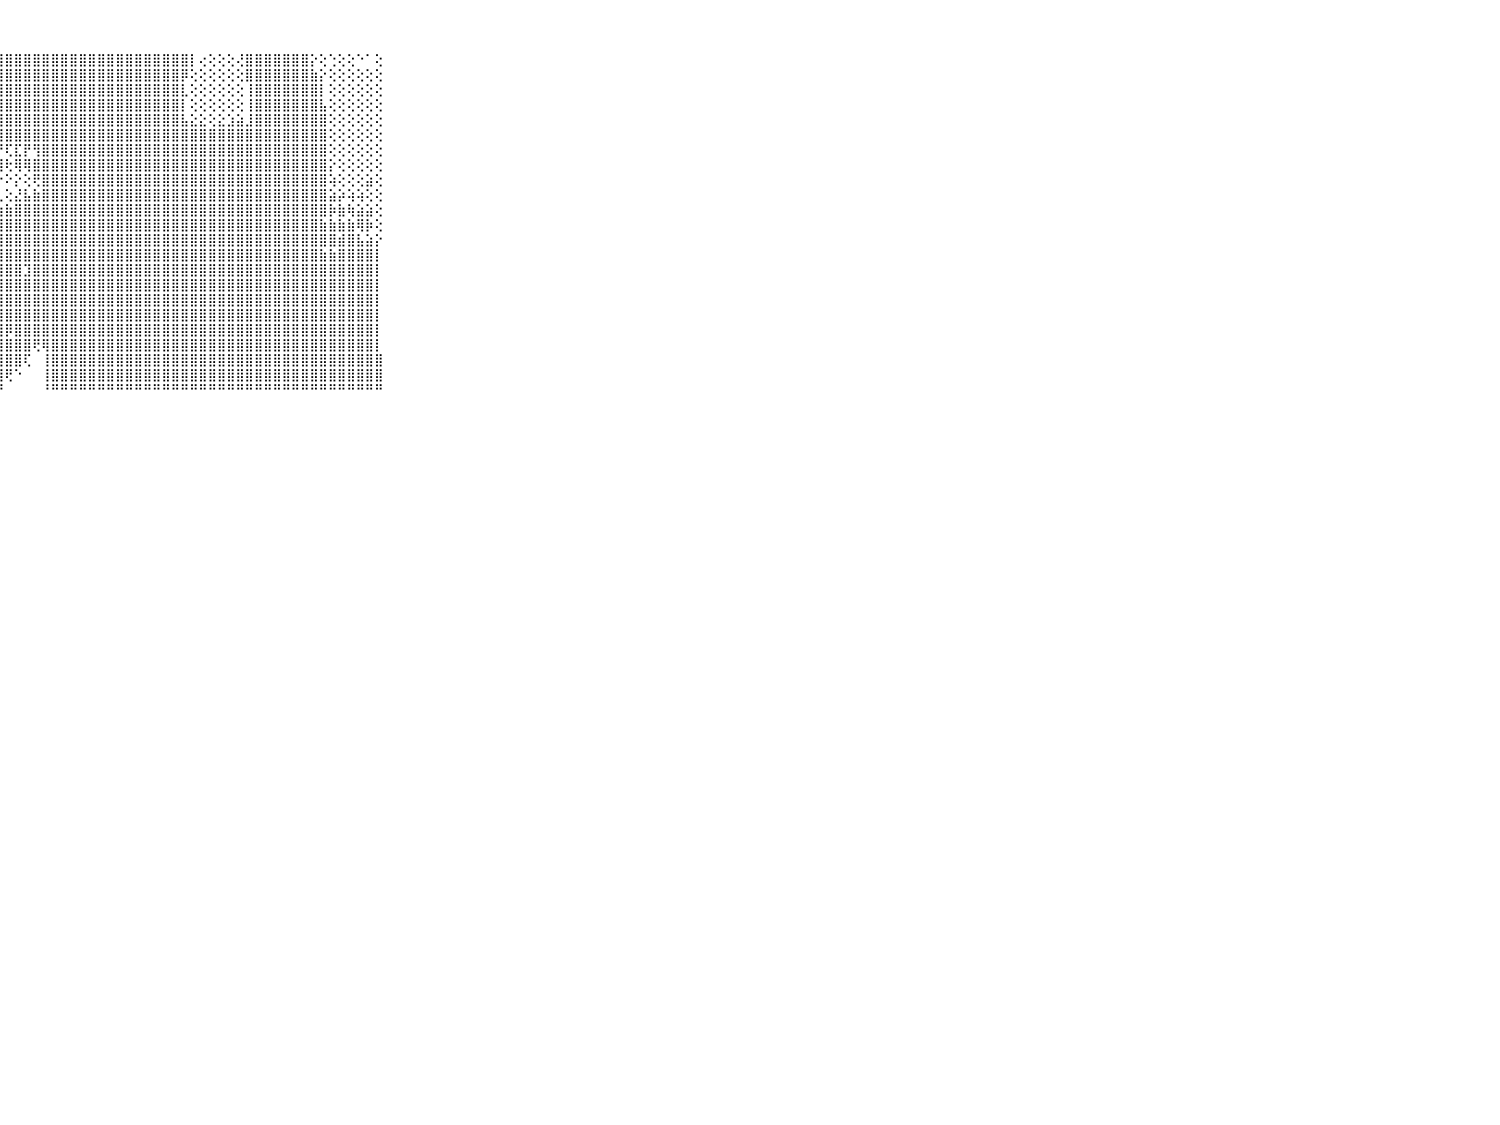

⠀⠀⠀⠀⠀⠀⠀⠀⠀⠀⠀⣿⣿⣿⣿⣿⣿⣿⣿⣿⣿⣿⣿⣿⣿⣿⣿⣿⣿⣿⣿⣿⣿⣿⣿⣿⣿⣿⣿⣿⣿⣿⣿⣿⣿⣿⣿⣿⡇⢔⢕⢕⢕⢜⣿⣿⣿⣿⣿⣿⣿⡕⢕⢑⢕⢕⠑⠁⢕⠀⠀⠀⠀⠀⠀⠀⠀⠀⠀⠀⠀
⠀⠀⠀⠀⠀⠀⠀⠀⠀⠀⠀⣿⣿⣿⣿⣿⣿⣿⣿⣿⣿⣿⣿⣿⣿⣿⣿⣿⣿⣿⣿⣿⣿⣿⣿⣿⣿⣿⣿⣿⣿⣿⣿⣿⣿⣿⣿⡿⢕⢕⢕⢕⢕⢕⣿⣿⣿⣿⣿⣿⣿⣷⡕⢕⢕⢕⢕⢕⢕⠀⠀⠀⠀⠀⠀⠀⠀⠀⠀⠀⠀
⠀⠀⠀⠀⠀⠀⠀⠀⠀⠀⠀⣿⣿⣿⣿⣿⣿⣿⣿⣿⣿⣿⣿⣿⣿⣿⣿⣿⣿⣿⣿⣿⣿⣿⣿⣿⣿⣿⣿⣿⣿⣿⣿⣿⣿⣿⣿⣇⢕⢕⢕⢕⢕⢕⢸⣿⣿⣿⣿⣿⣿⣿⡇⢕⢕⢕⢕⢕⢕⠀⠀⠀⠀⠀⠀⠀⠀⠀⠀⠀⠀
⠀⠀⠀⠀⠀⠀⠀⠀⠀⠀⠀⣿⣿⣿⣿⣿⣿⣿⣿⣿⣿⣿⣿⣿⣿⣿⣿⣿⣿⣿⣿⣿⣿⣿⣿⣿⣿⣿⣿⣿⣿⣿⣿⣿⣿⣿⣿⡇⢕⢕⢕⢕⢕⢕⢸⣿⣿⣿⣿⣿⣿⣿⣧⢕⢕⢕⢕⢕⢕⠀⠀⠀⠀⠀⠀⠀⠀⠀⠀⠀⠀
⠀⠀⠀⠀⠀⠀⠀⠀⠀⠀⠀⣿⣿⣿⣿⣿⣿⣿⣿⣿⣿⣿⣿⣿⣿⣿⣿⣿⣿⣿⣿⣿⣿⣿⣿⣿⣿⣿⣿⣿⣿⣿⣿⣿⣿⣿⣿⣧⣕⣕⢕⣕⣱⣵⣸⣿⣿⣿⣿⣿⣿⣿⣿⢕⢕⢕⢕⢕⢕⠀⠀⠀⠀⠀⠀⠀⠀⠀⠀⠀⠀
⠀⠀⠀⠀⠀⠀⠀⠀⠀⠀⠀⣿⣿⣿⣿⣿⣿⣿⣿⣿⢿⢟⢟⠛⠟⢟⢟⢻⣿⣿⣿⣿⣿⣿⣿⣿⣿⣿⣿⣿⣿⣿⣿⣿⣿⣿⣿⣿⣿⣿⣿⣿⣿⣿⣿⣿⣿⣿⣿⣿⣿⣿⣿⢕⢕⢕⢕⢕⢕⠀⠀⠀⠀⠀⠀⠀⠀⠀⠀⠀⠀
⠀⠀⠀⠀⠀⠀⠀⠀⠀⠀⠀⣿⣿⣿⣿⣿⣿⡟⠟⠕⠁⠑⢁⡀⢰⢕⢕⡜⢏⣏⡟⢻⣿⣿⣿⣿⣿⣿⣿⣿⣿⣿⣿⣿⣿⣿⣿⣿⣿⣿⣿⣿⣿⣿⣿⣿⣿⣿⣿⣿⣿⣿⣿⢕⢕⢕⢕⢕⢕⠀⠀⠀⠀⠀⠀⠀⠀⠀⠀⠀⠀
⠀⠀⠀⠀⠀⠀⠀⠀⠀⠀⠀⣿⣿⣿⣿⡿⢇⢔⢕⢑⢔⢅⢅⢸⡝⣵⣵⣿⢗⢿⢿⣿⣿⣿⣿⣿⣿⣿⣿⣿⣿⣿⣿⣿⣿⣿⣿⣿⣿⣿⣿⣿⣿⣿⣿⣿⣿⣿⣿⣿⣿⣿⣿⡕⢕⢕⢕⢕⢕⠀⠀⠀⠀⠀⠀⠀⠀⠀⠀⠀⠀
⠀⠀⠀⠀⠀⠀⠀⠀⠀⠀⠀⣿⣿⣿⡇⢕⣵⡇⢕⢱⡧⡕⢿⢞⠟⠇⠑⠑⠕⡕⢕⢟⣿⣿⣿⣿⣿⣿⣿⣿⣿⣿⣿⣿⣿⣿⣿⣿⣿⣿⣿⣿⣿⣿⣿⣿⣿⣿⣿⣿⣿⣿⣿⢵⢕⢕⢕⣵⢕⠀⠀⠀⠀⠀⠀⠀⠀⠀⠀⠀⠀
⠀⠀⠀⠀⠀⠀⠀⠀⠀⠀⠀⣿⣿⣿⡇⢜⢿⣧⣼⣕⢕⢕⣕⡔⢔⢄⢐⢄⢕⣜⣧⣷⣿⣿⣿⣿⣿⣿⣿⣿⣿⣿⣿⣿⣿⣿⣿⣿⣿⣿⣿⣿⣿⣿⣿⣿⣿⣿⣿⣿⣿⣿⣿⣵⡵⢵⢵⢕⢕⠀⠀⠀⠀⠀⠀⠀⠀⠀⠀⠀⠀
⠀⠀⠀⠀⠀⠀⠀⠀⠀⠀⠀⣿⣿⣿⡇⢕⢕⢜⣿⣿⣿⣿⣿⣿⣿⣿⣷⣵⣷⣿⣿⣿⣿⣿⣿⣿⣿⣿⣿⣿⣿⣿⣿⣿⣿⣿⣿⣿⣿⣿⣿⣿⣿⣿⣿⣿⣿⣿⣿⣿⣿⣿⣿⡷⣷⢷⣵⣵⢕⠀⠀⠀⠀⠀⠀⠀⠀⠀⠀⠀⠀
⠀⠀⠀⠀⠀⠀⠀⠀⠀⠀⠀⣿⣿⣿⡇⠕⢱⣺⣿⣿⣿⣿⣿⣿⣿⣿⣿⣿⣿⣿⣿⣿⣿⣿⣿⣿⣿⣿⣿⣿⣿⣿⣿⣿⣿⣿⣿⣿⣿⣿⣿⣿⣿⣿⣿⣿⣿⣿⣿⣿⣿⣿⣷⣷⣷⣷⢿⡷⢕⠀⠀⠀⠀⠀⠀⠀⠀⠀⠀⠀⠀
⠀⠀⠀⠀⠀⠀⠀⠀⠀⠀⠀⣿⣿⣿⡇⠄⢕⣿⣿⣿⣿⣿⣿⣿⣿⣿⣿⣿⣿⣿⣿⣿⣿⣿⣿⣿⣿⣿⣿⣿⣿⣿⣿⣿⣿⣿⣿⣿⣿⣿⣿⣿⣿⣿⣿⣿⣿⣿⣿⣿⣿⣿⣿⣿⣾⣿⣧⣵⡕⠀⠀⠀⠀⠀⠀⠀⠀⠀⠀⠀⠀
⠀⠀⠀⠀⠀⠀⠀⠀⠀⠀⠀⣿⣿⣿⣧⢕⢕⣿⣿⣿⣿⣿⣿⣿⣿⣿⣿⣿⣿⣿⣿⣿⣿⣿⣿⣿⣿⣿⣿⣿⣿⣿⣿⣿⣿⣿⣿⣿⣿⣿⣿⣿⣿⣿⣿⣿⣿⣿⣿⣿⣿⣿⣷⣷⣿⣿⣿⣿⡇⠀⠀⠀⠀⠀⠀⠀⠀⠀⠀⠀⠀
⠀⠀⠀⠀⠀⠀⠀⠀⠀⠀⠀⣿⣿⣿⣿⣷⣵⣿⣿⣿⣿⣿⣿⣿⣿⣿⣿⣿⣿⣿⣹⣿⣿⣿⣿⣿⣿⣿⣿⣿⣿⣿⣿⣿⣿⣿⣿⣿⣿⣿⣿⣿⣿⣿⣿⣿⣿⣿⣿⣿⣿⣿⣿⣿⣿⣿⣿⣿⡇⠀⠀⠀⠀⠀⠀⠀⠀⠀⠀⠀⠀
⠀⠀⠀⠀⠀⠀⠀⠀⠀⠀⠀⣿⣿⣿⣿⣿⣿⣿⣿⣿⣿⣿⣿⣿⣿⣿⣿⣿⣿⣿⣿⣿⣿⣿⣿⣿⣿⣿⣿⣿⣿⣿⣿⣿⣿⣿⣿⣿⣿⣿⣿⣿⣿⣿⣿⣿⣿⣿⣿⣿⣿⣿⣿⣿⣿⣿⣿⣿⡇⠀⠀⠀⠀⠀⠀⠀⠀⠀⠀⠀⠀
⠀⠀⠀⠀⠀⠀⠀⠀⠀⠀⠀⣿⣿⣿⣿⣿⣿⣿⣿⣿⣿⣿⣿⣿⣿⣿⣿⣿⣿⣿⣿⣿⣿⣿⣿⣿⣿⣿⣿⣿⣿⣿⣿⣿⣿⣿⣿⣿⣿⣿⣿⣿⣿⣿⣿⣿⣿⣿⣿⣿⣿⣿⣿⣿⣿⣿⣿⣿⡇⠀⠀⠀⠀⠀⠀⠀⠀⠀⠀⠀⠀
⠀⠀⠀⠀⠀⠀⠀⠀⠀⠀⠀⣿⣿⣿⣿⣿⣿⣿⣿⣿⣿⣿⣿⣿⣿⣿⣿⣿⣿⣿⣿⣿⣿⣿⣿⣿⣿⣿⣿⣿⣿⣿⣿⣿⣿⣿⣿⣿⣿⣿⣿⣿⣿⣿⣿⣿⣿⣿⣿⣿⣿⣿⣿⣿⣿⣿⣿⣿⡇⠀⠀⠀⠀⠀⠀⠀⠀⠀⠀⠀⠀
⠀⠀⠀⠀⠀⠀⠀⠀⠀⠀⠀⣿⣿⣿⣿⣿⣿⣿⣿⣿⣿⣿⣿⣿⣿⣿⣿⣿⡿⣿⣿⣿⣿⣿⣿⣿⣿⣿⣿⣿⣿⣿⣿⣿⣿⣿⣿⣿⣿⣿⣿⣿⣿⣿⣿⣿⣿⣿⣿⣿⣿⣿⣿⣿⣿⣿⣿⣿⡇⠀⠀⠀⠀⠀⠀⠀⠀⠀⠀⠀⠀
⠀⠀⠀⠀⠀⠀⠀⠀⠀⠀⠀⣿⣿⣿⣿⣿⡿⢻⣿⣿⣿⣿⣿⣿⣿⣿⣿⣿⣿⣿⣿⢟⢿⣿⣿⣿⣿⣿⣿⣿⣿⣿⣿⣿⣿⣿⣿⣿⣿⣿⣿⣿⣿⣿⣿⣿⣿⣿⣿⣿⣿⣿⣿⣿⣿⣿⣿⣿⡇⠀⠀⠀⠀⠀⠀⠀⠀⠀⠀⠀⠀
⠀⠀⠀⠀⠀⠀⠀⠀⠀⠀⠀⣿⣿⣿⣿⣿⢕⢜⣿⣿⣿⣿⣿⣿⣿⣿⣿⣿⣿⣿⢏⠀⢸⣿⣿⣿⣿⣿⣿⣿⣿⣿⣿⣿⣿⣿⣿⣿⣿⣿⣿⣿⣿⣿⣿⣿⣿⣿⣿⣿⣿⣿⣿⣿⣿⣿⣿⣿⣿⠀⠀⠀⠀⠀⠀⠀⠀⠀⠀⠀⠀
⠀⠀⠀⠀⠀⠀⠀⠀⠀⠀⠀⣿⣿⣿⣿⣿⡇⢕⢹⣿⣿⣿⣿⣿⣿⣿⣿⣿⢟⠑⠀⠀⢸⣿⣿⣿⣿⣿⣿⣿⣿⣿⣿⣿⣿⣿⣿⣿⣿⣿⣿⣿⣿⣿⣿⣿⣿⣿⣿⣿⣿⣿⣿⣿⣿⣿⣿⣿⣿⠀⠀⠀⠀⠀⠀⠀⠀⠀⠀⠀⠀
⠀⠀⠀⠀⠀⠀⠀⠀⠀⠀⠀⠛⠛⠛⠛⠛⠃⠑⠁⠑⠙⠛⠛⠙⠙⠛⠛⠙⠀⠀⠀⠀⠘⠛⠛⠛⠛⠛⠛⠛⠛⠛⠛⠛⠛⠛⠛⠛⠛⠛⠛⠛⠛⠛⠛⠛⠛⠛⠛⠛⠛⠛⠛⠛⠛⠛⠛⠛⠛⠀⠀⠀⠀⠀⠀⠀⠀⠀⠀⠀⠀